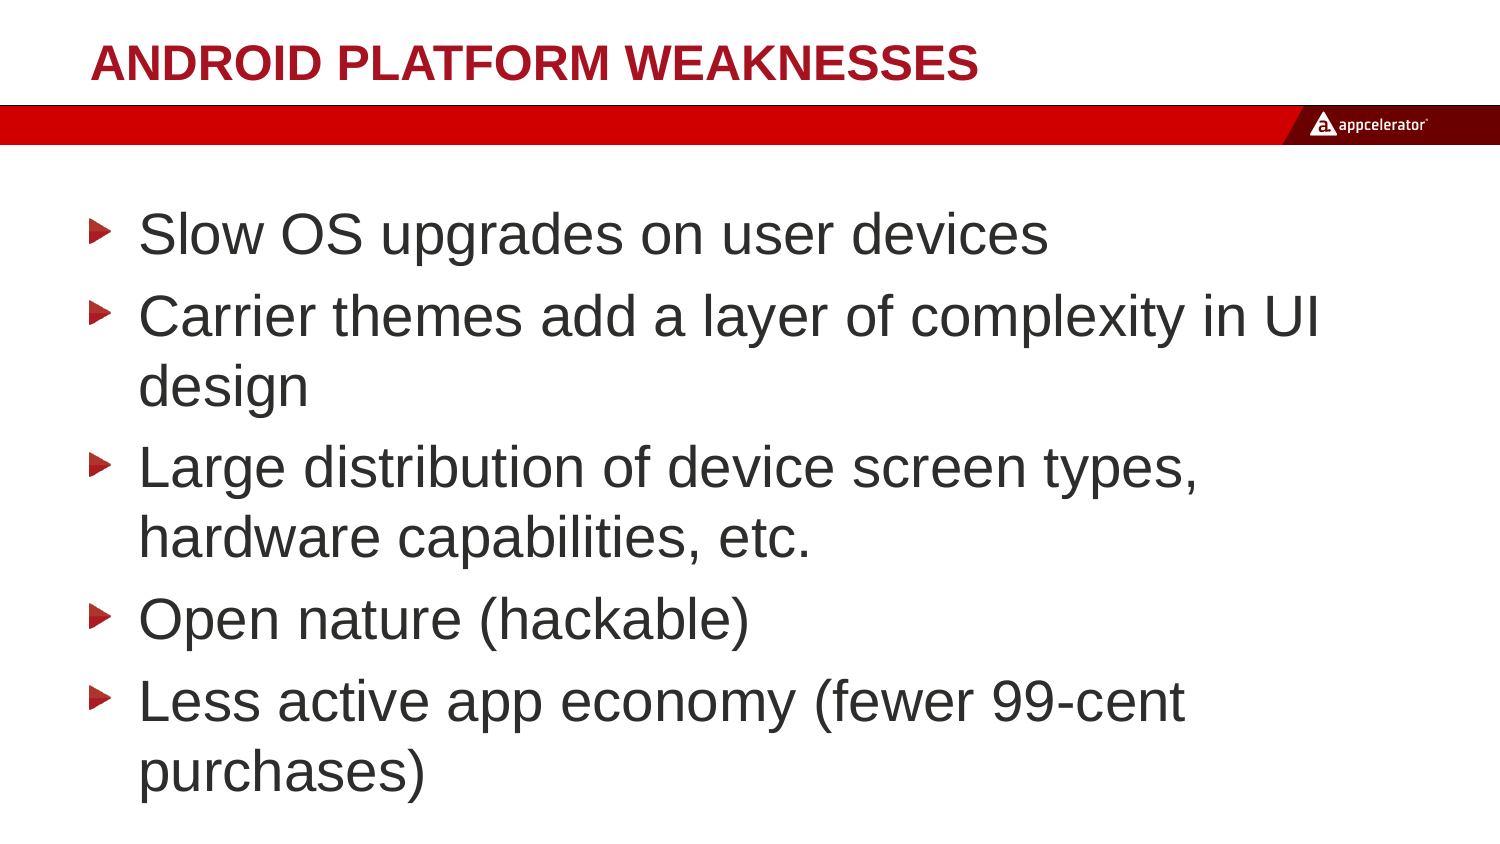

# Android Platform Weaknesses
Slow OS upgrades on user devices
Carrier themes add a layer of complexity in UI design
Large distribution of device screen types, hardware capabilities, etc.
Open nature (hackable)
Less active app economy (fewer 99-cent purchases)